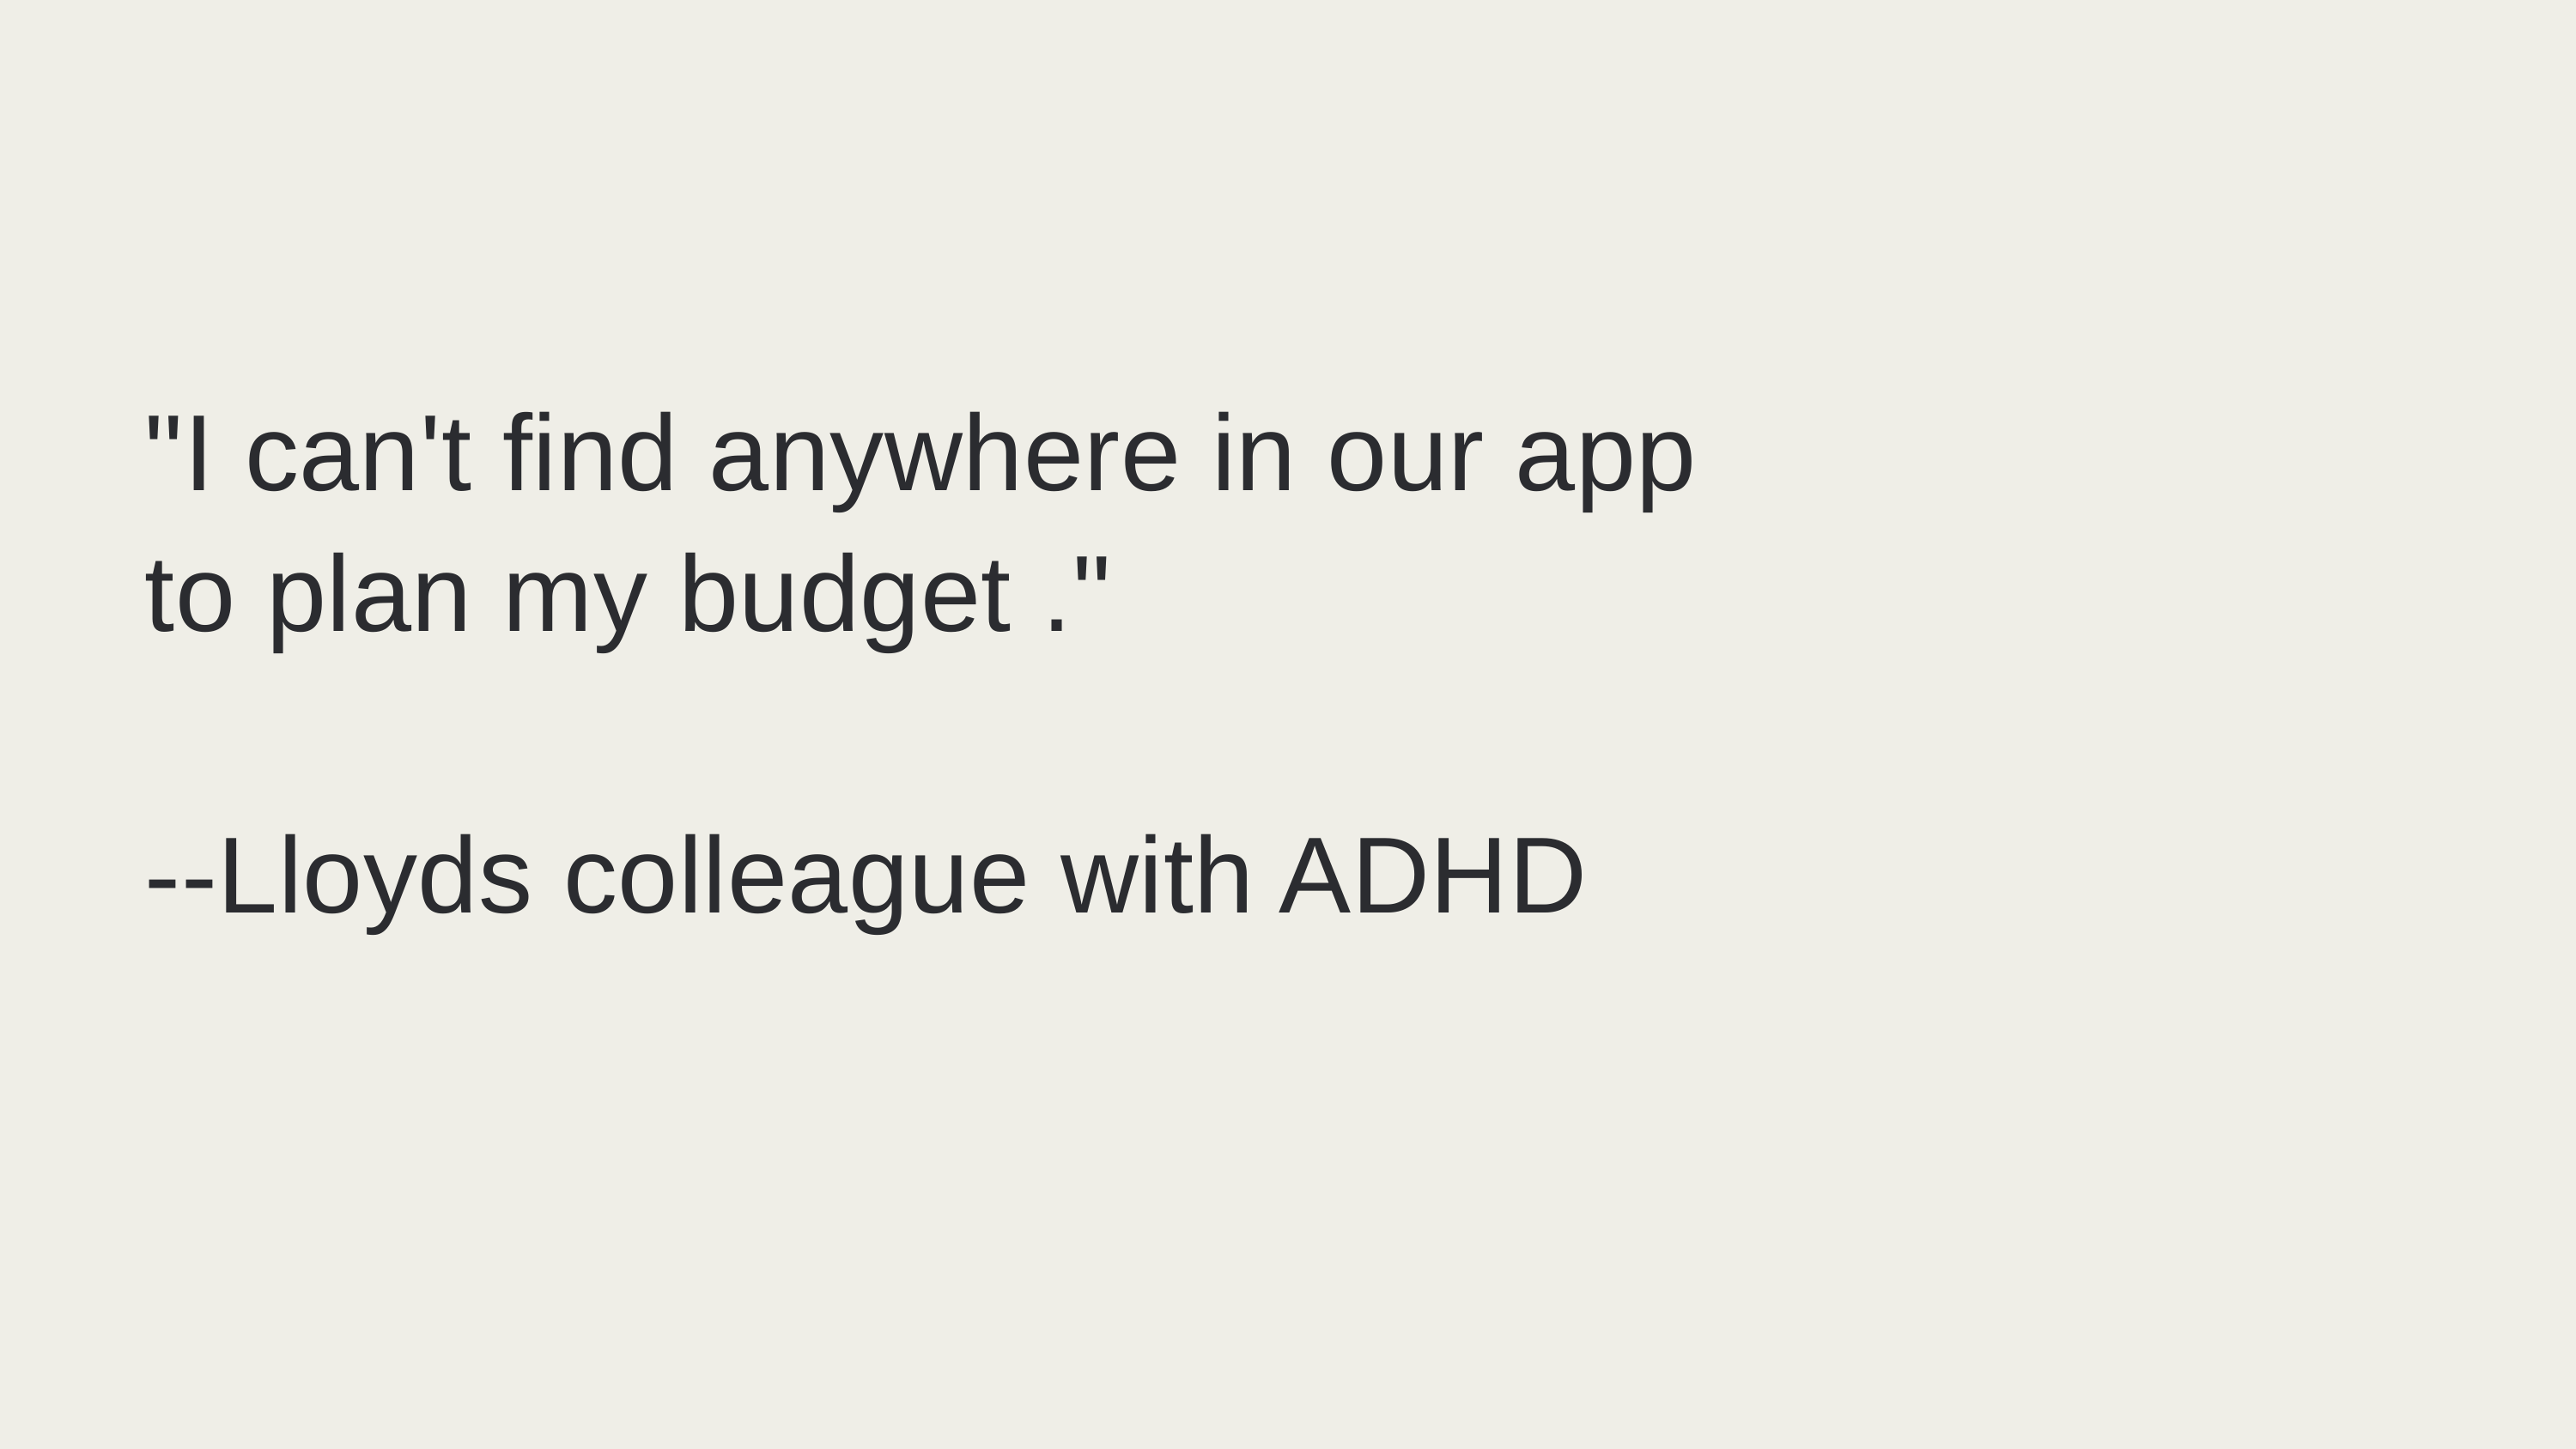

"I can't find anywhere in our app to plan my budget ."

--Lloyds colleague with ADHD